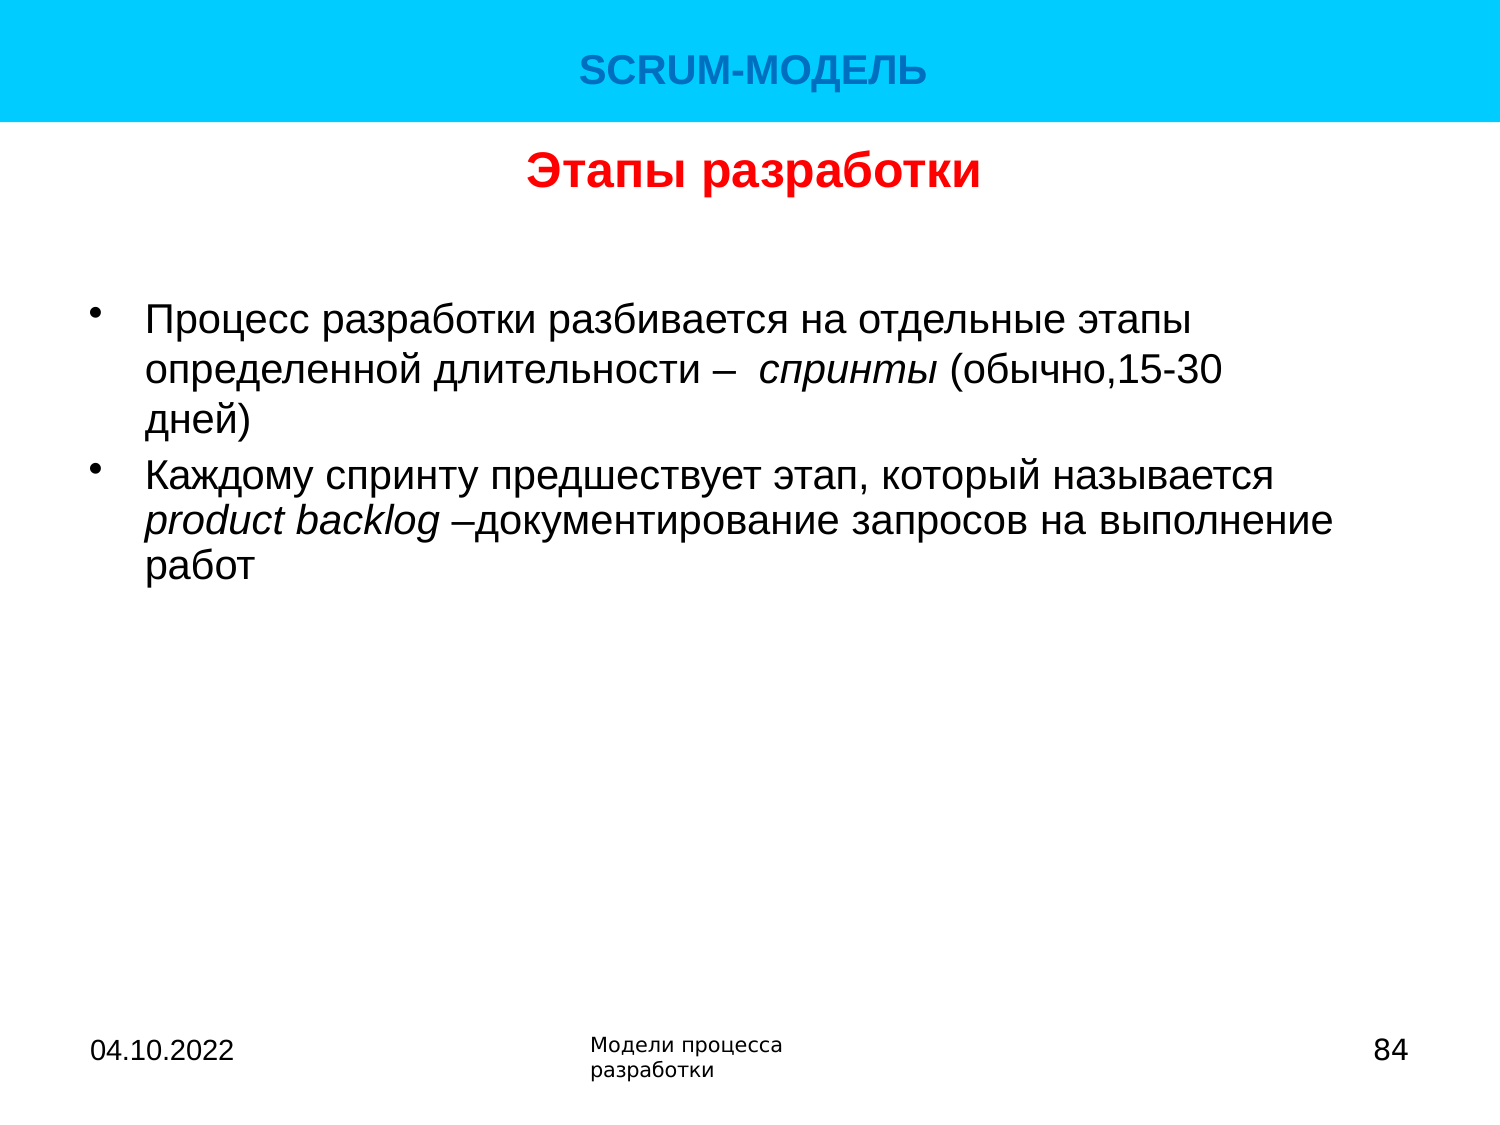

# SCRUM-МОДЕЛЬ
Этапы разработки

Процесс разработки разбивается на отдельные этапы определенной длительности – спринты (обычно,15-30 дней)
Каждому спринту предшествует этап, который называется product backlog –документирование запросов на выполнение работ
84
Модели процесса разработки
04.10.2022